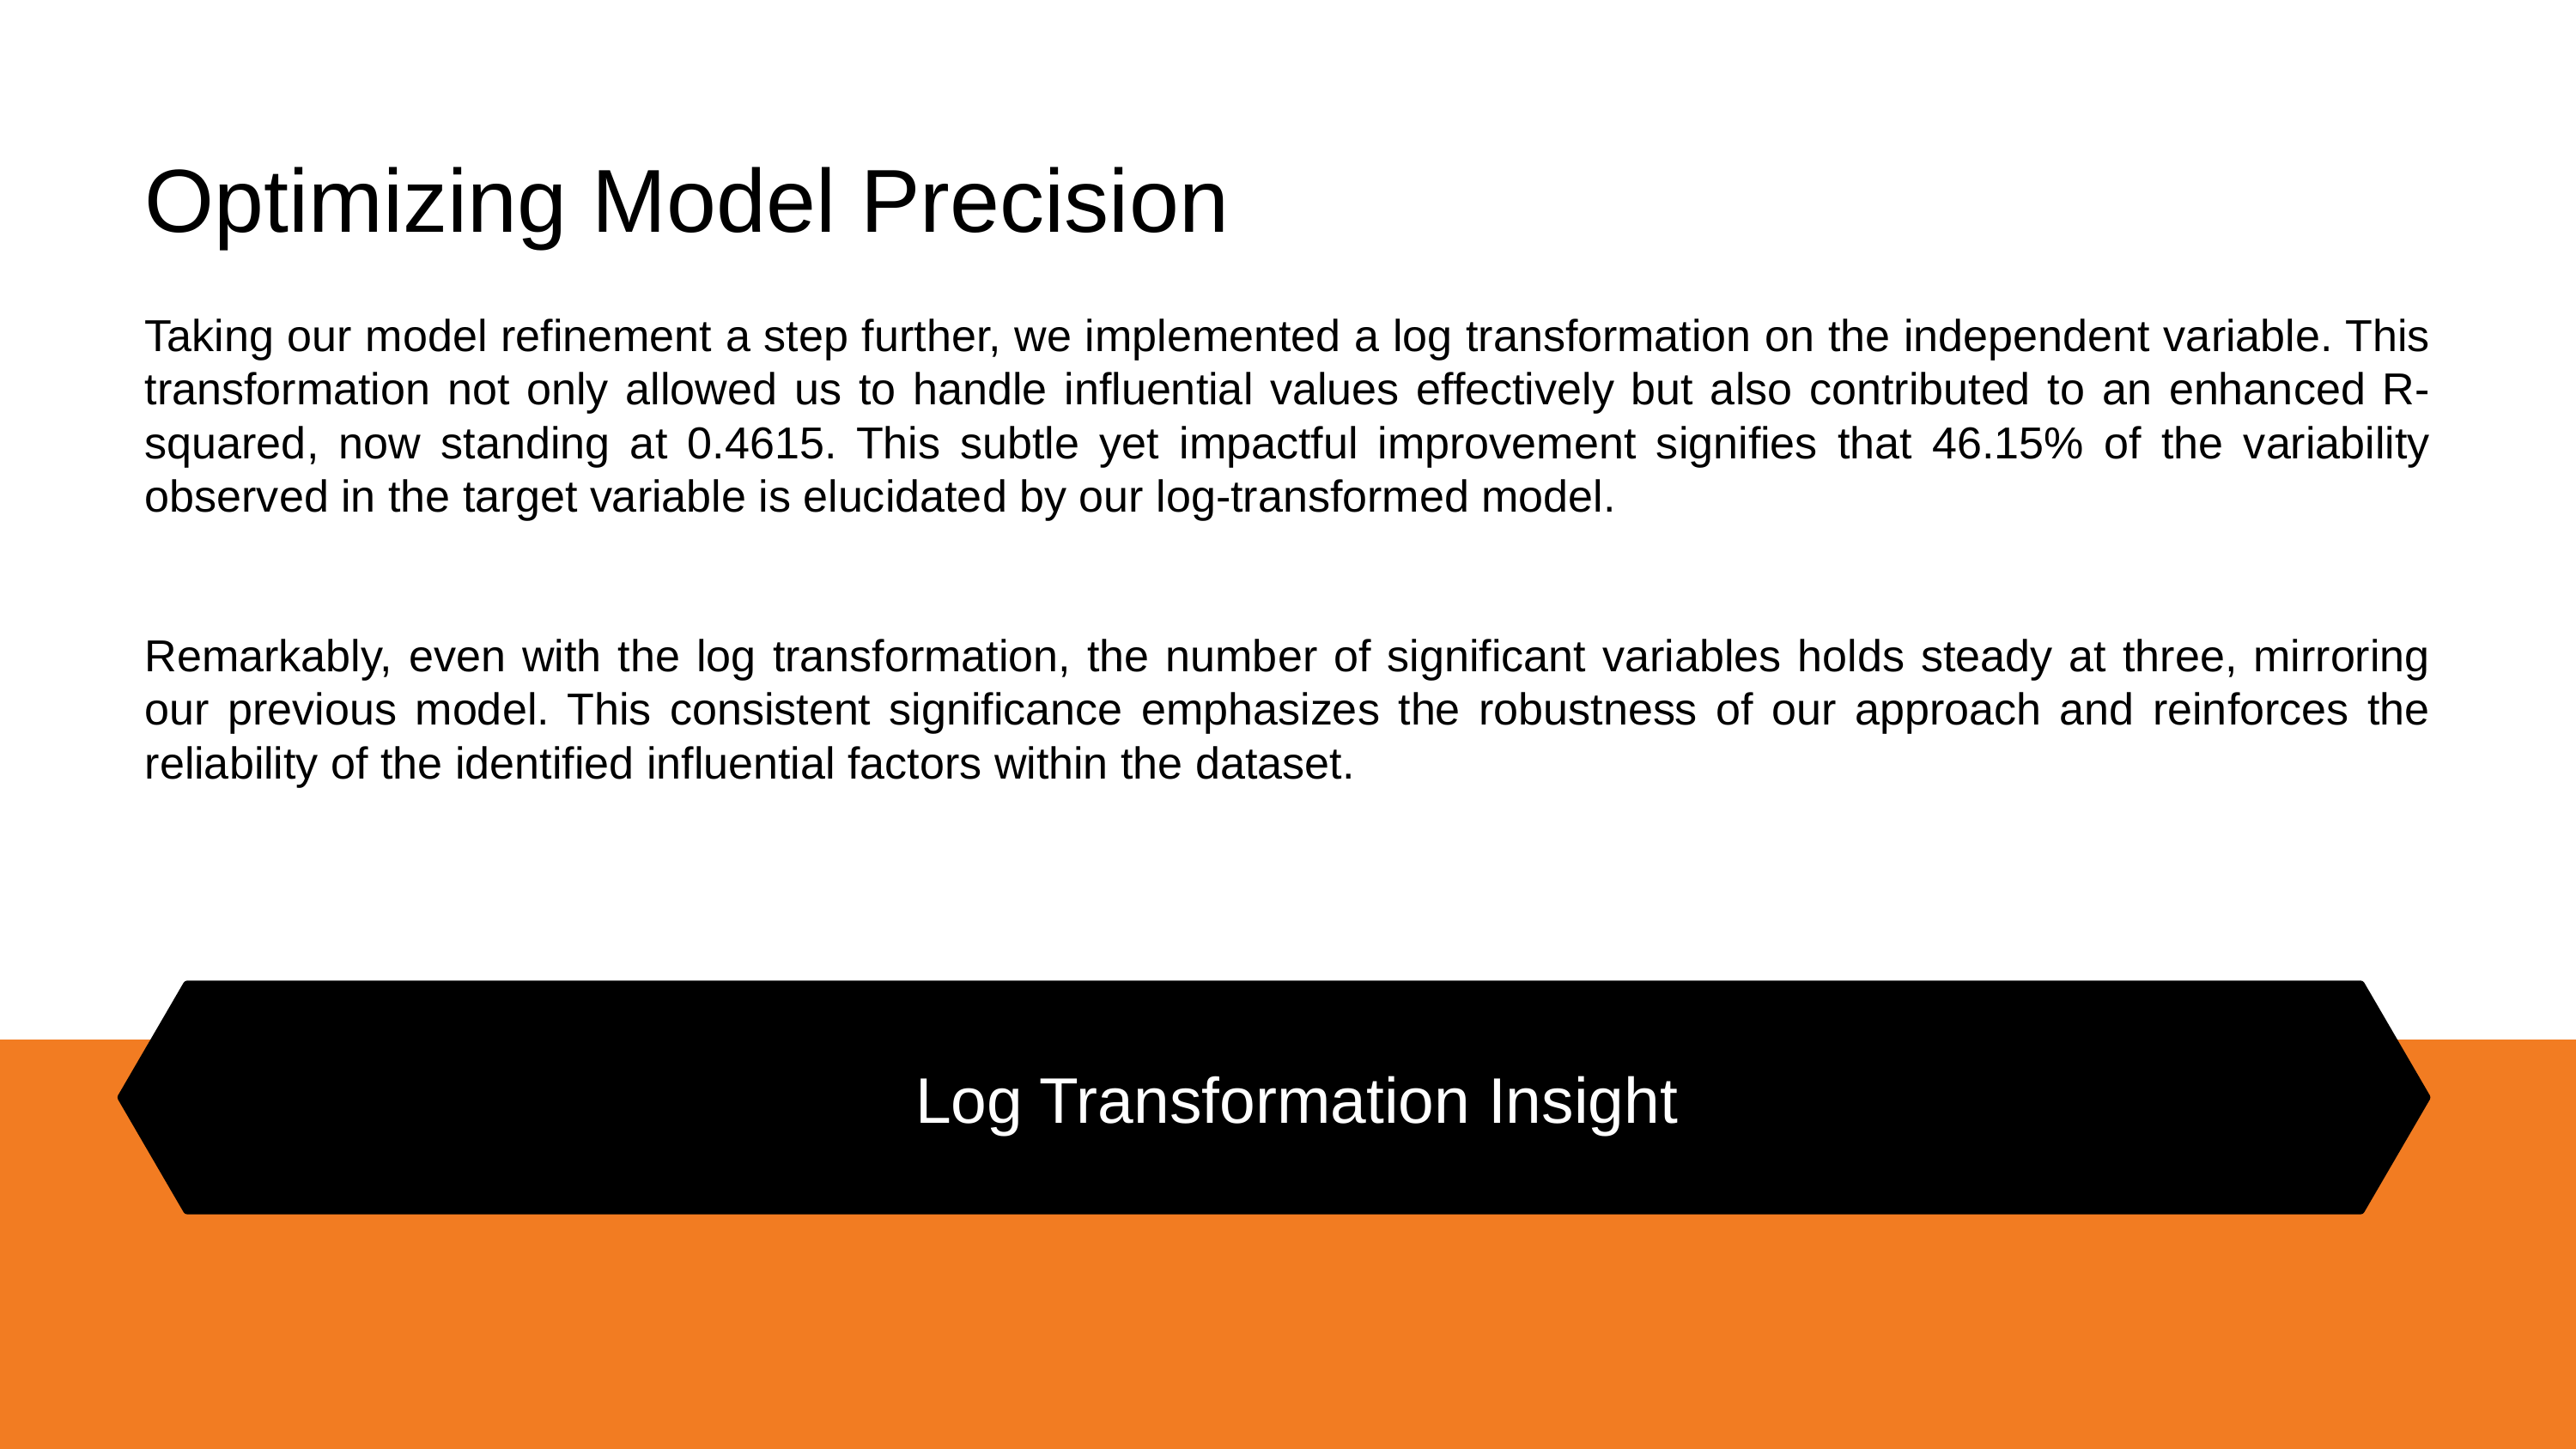

Optimizing Model Precision

Taking our model refinement a step further, we implemented a log transformation on the independent variable. This transformation not only allowed us to handle influential values effectively but also contributed to an enhanced R-squared, now standing at 0.4615. This subtle yet impactful improvement signifies that 46.15% of the variability observed in the target variable is elucidated by our log-transformed model.
Remarkably, even with the log transformation, the number of significant variables holds steady at three, mirroring our previous model. This consistent significance emphasizes the robustness of our approach and reinforces the reliability of the identified influential factors within the dataset.

 Log Transformation Insight